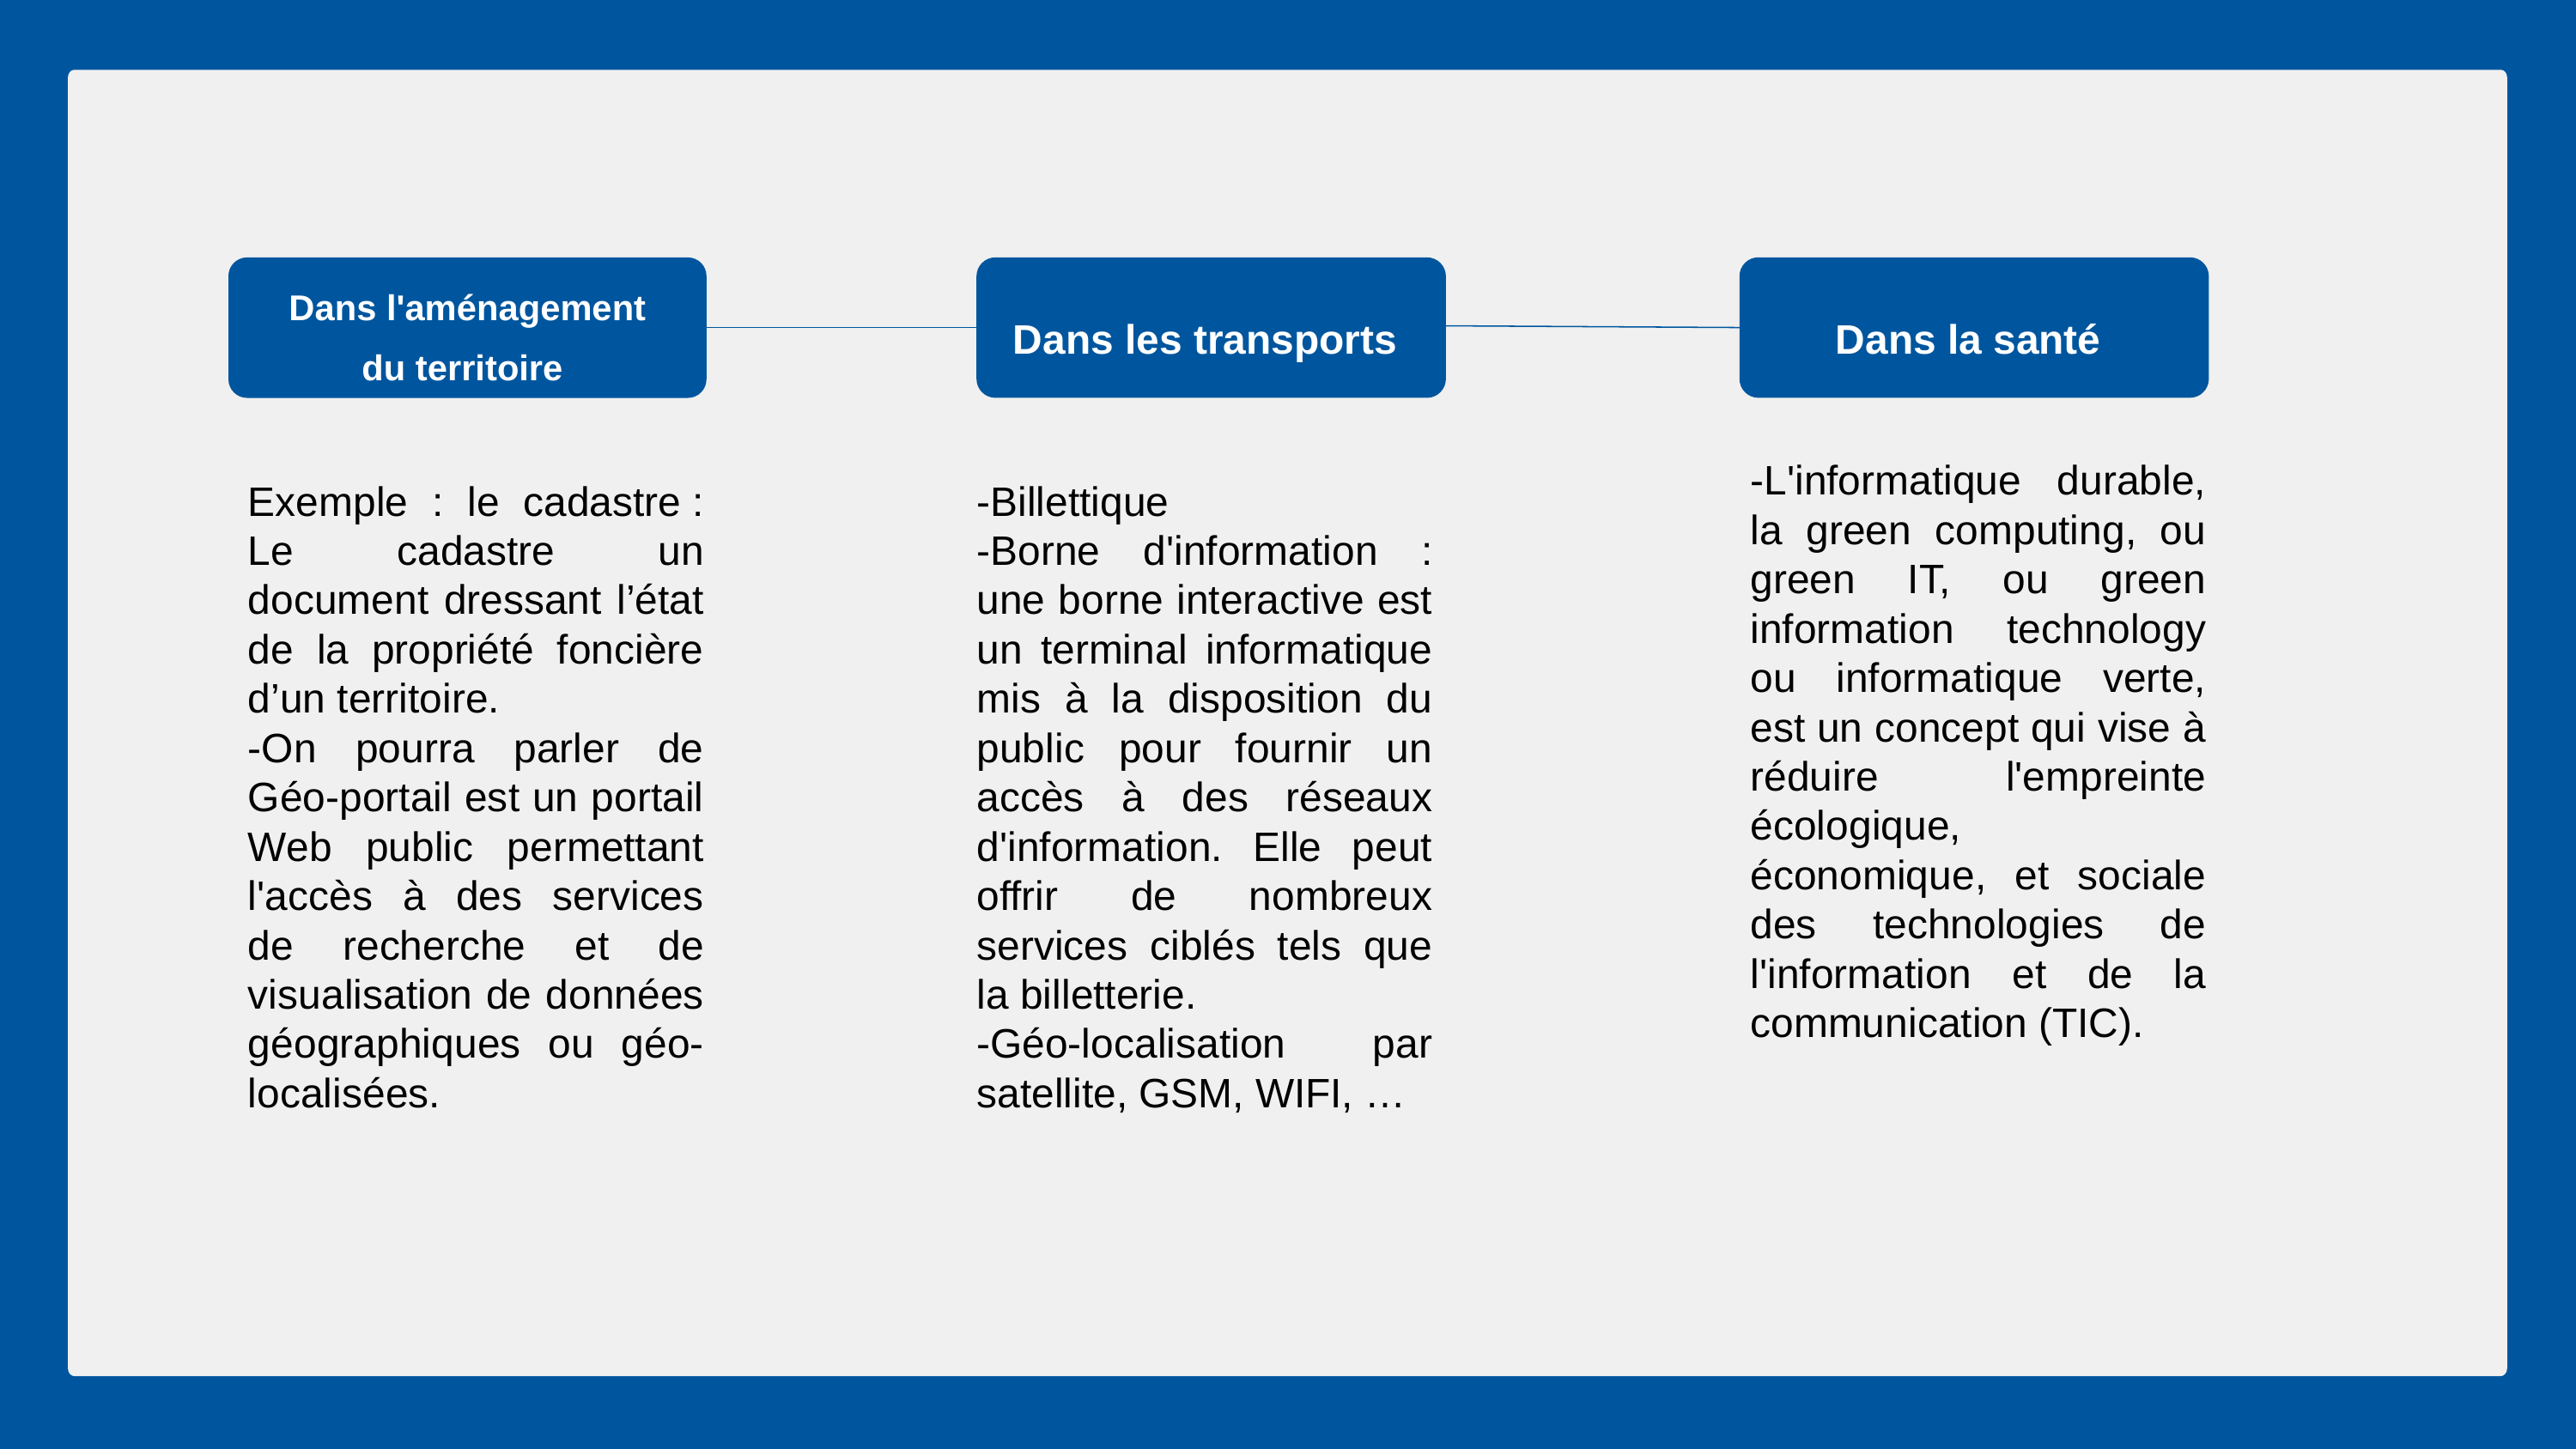

Dans la santé

Dans les transports

Dans l'aménagement du territoire
-L'informatique durable, la green computing, ou green IT, ou green information technology ou informatique verte, est un concept qui vise à réduire l'empreinte écologique, économique, et sociale des technologies de l'information et de la communication (TIC).
-Billettique
-Borne d'information : une borne interactive est un terminal informatique mis à la disposition du public pour fournir un accès à des réseaux d'information. Elle peut offrir de nombreux services ciblés tels que la billetterie.
-Géo-localisation par satellite, GSM, WIFI, …

Exemple : le cadastre : Le cadastre un document dressant l’état de la propriété foncière d’un territoire.
-On pourra parler de Géo-portail est un portail Web public permettant l'accès à des services de recherche et de visualisation de données géographiques ou géo-localisées.